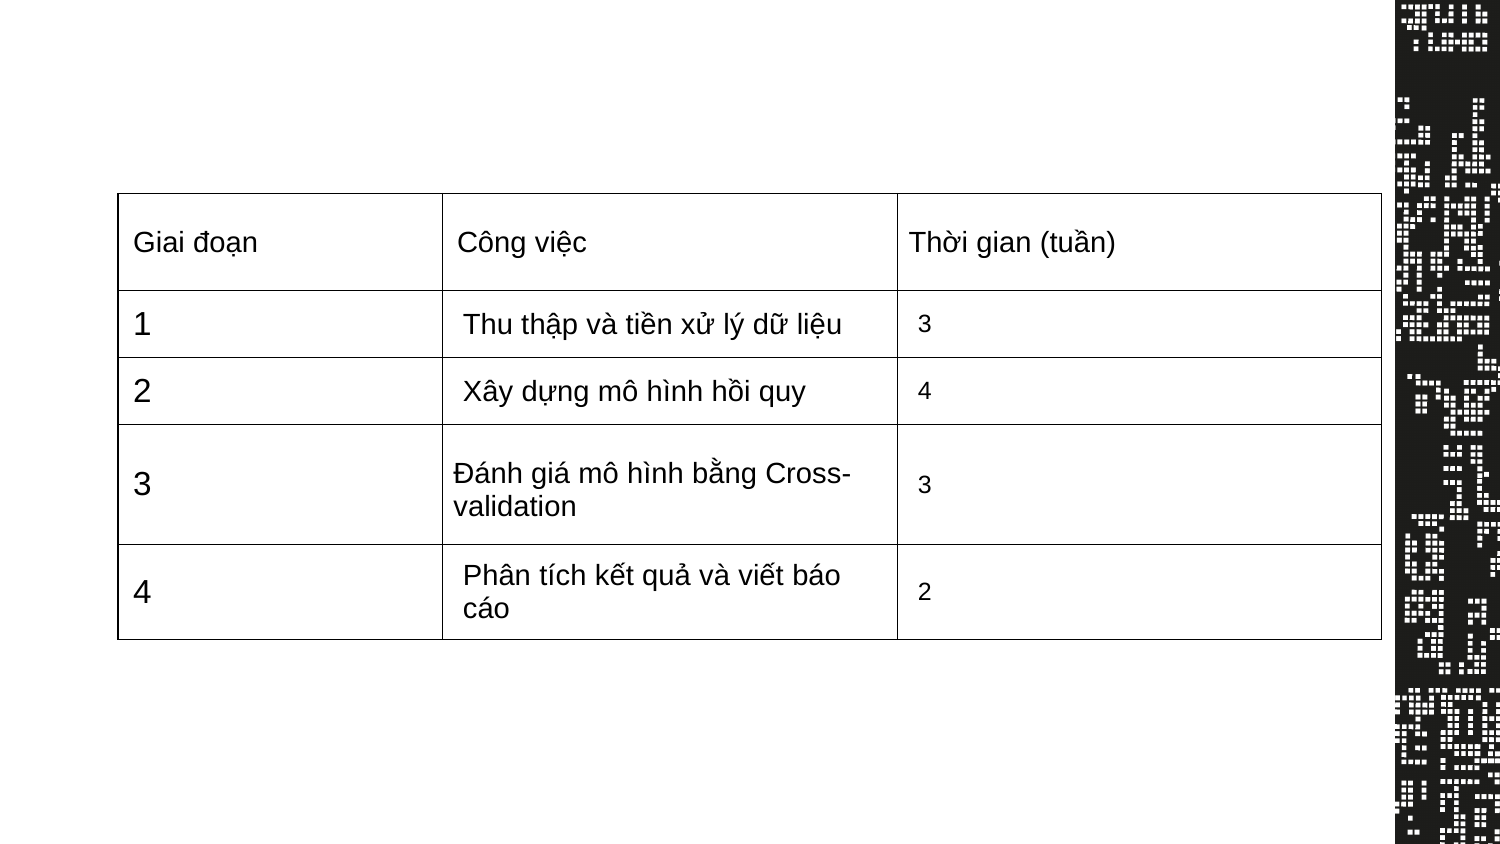

| Giai đoạn | Công việc | Thời gian (tuần) |
| --- | --- | --- |
| 1 | Thu thập và tiền xử lý dữ liệu | 3 |
| 2 | Xây dựng mô hình hồi quy | 4 |
| 3 | Đánh giá mô hình bằng Cross-validation | 3 |
| 4 | Phân tích kết quả và viết báo cáo | 2 |